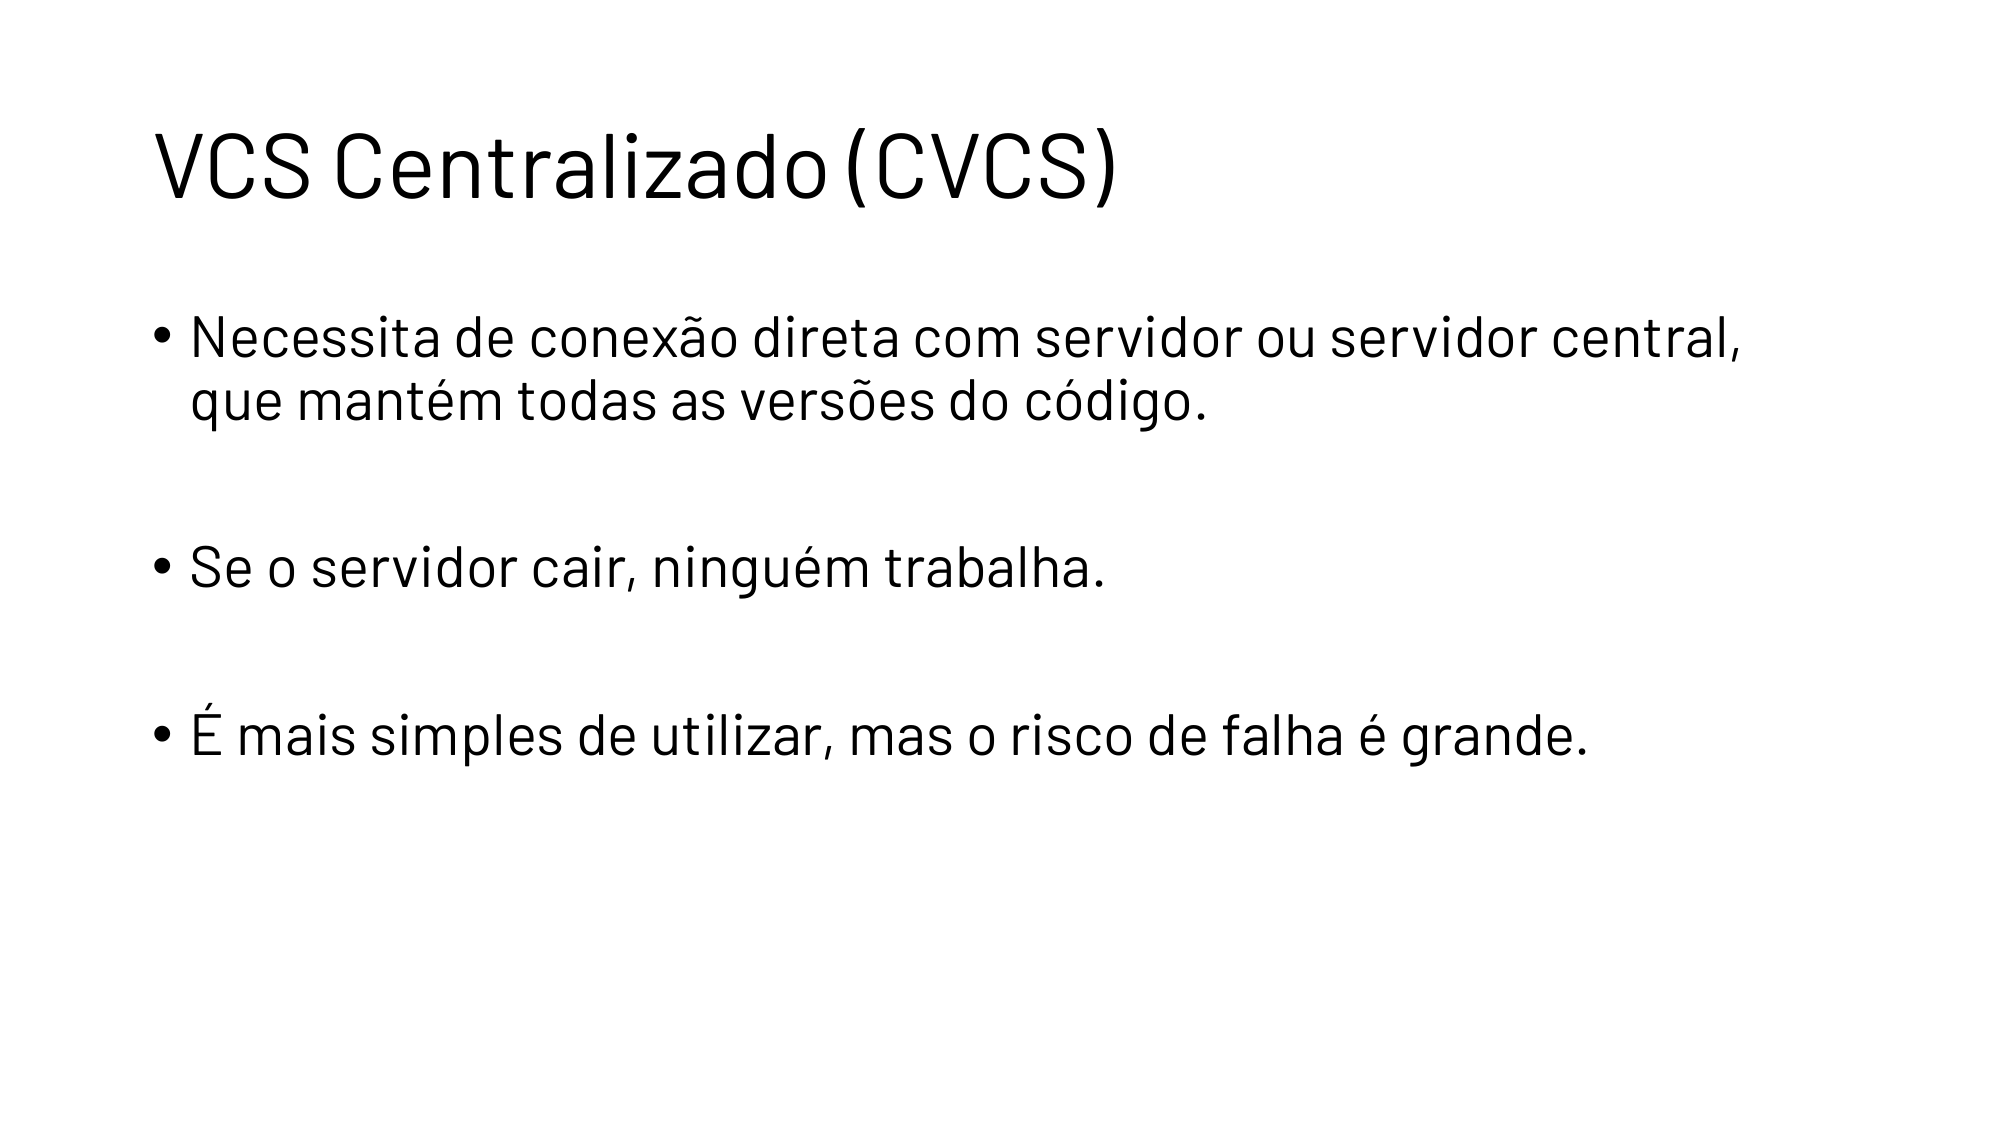

# VCS Centralizado (CVCS)
Necessita de conexão direta com servidor ou servidor central, que mantém todas as versões do código.

Se o servidor cair, ninguém trabalha.

É mais simples de utilizar, mas o risco de falha é grande.